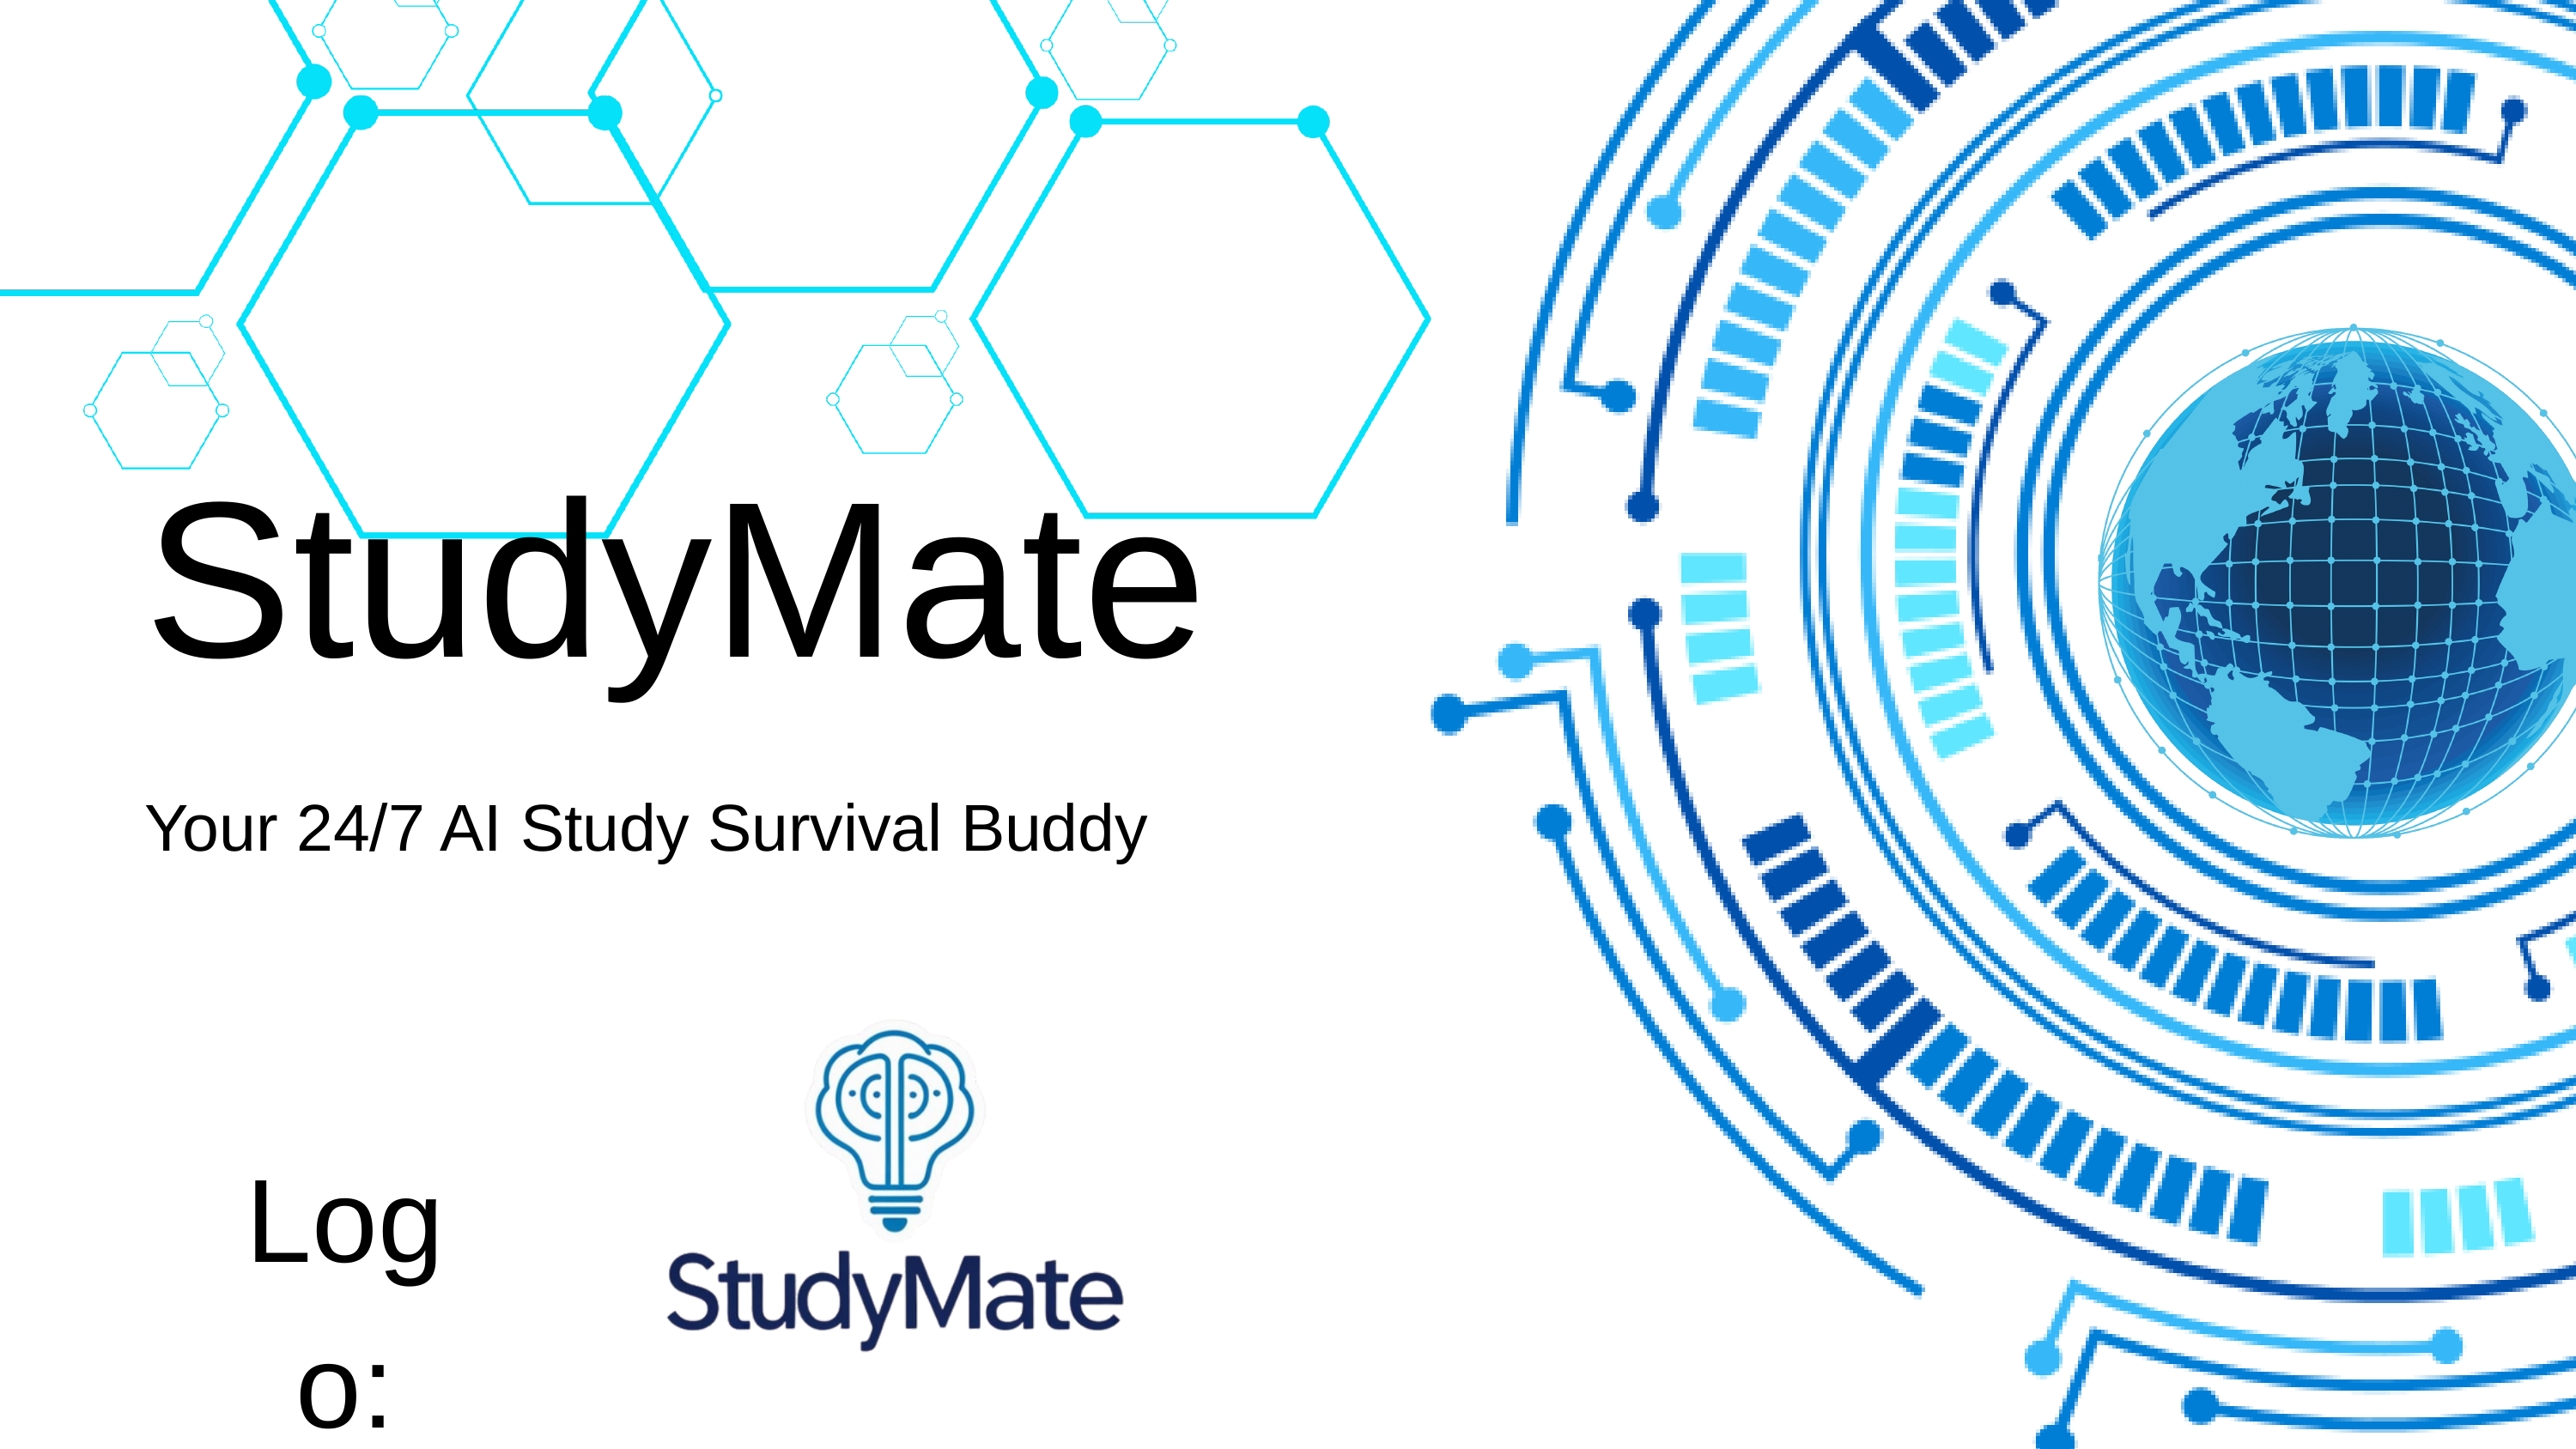

StudyMate
Your 24/7 AI Study Survival Buddy

Logo: